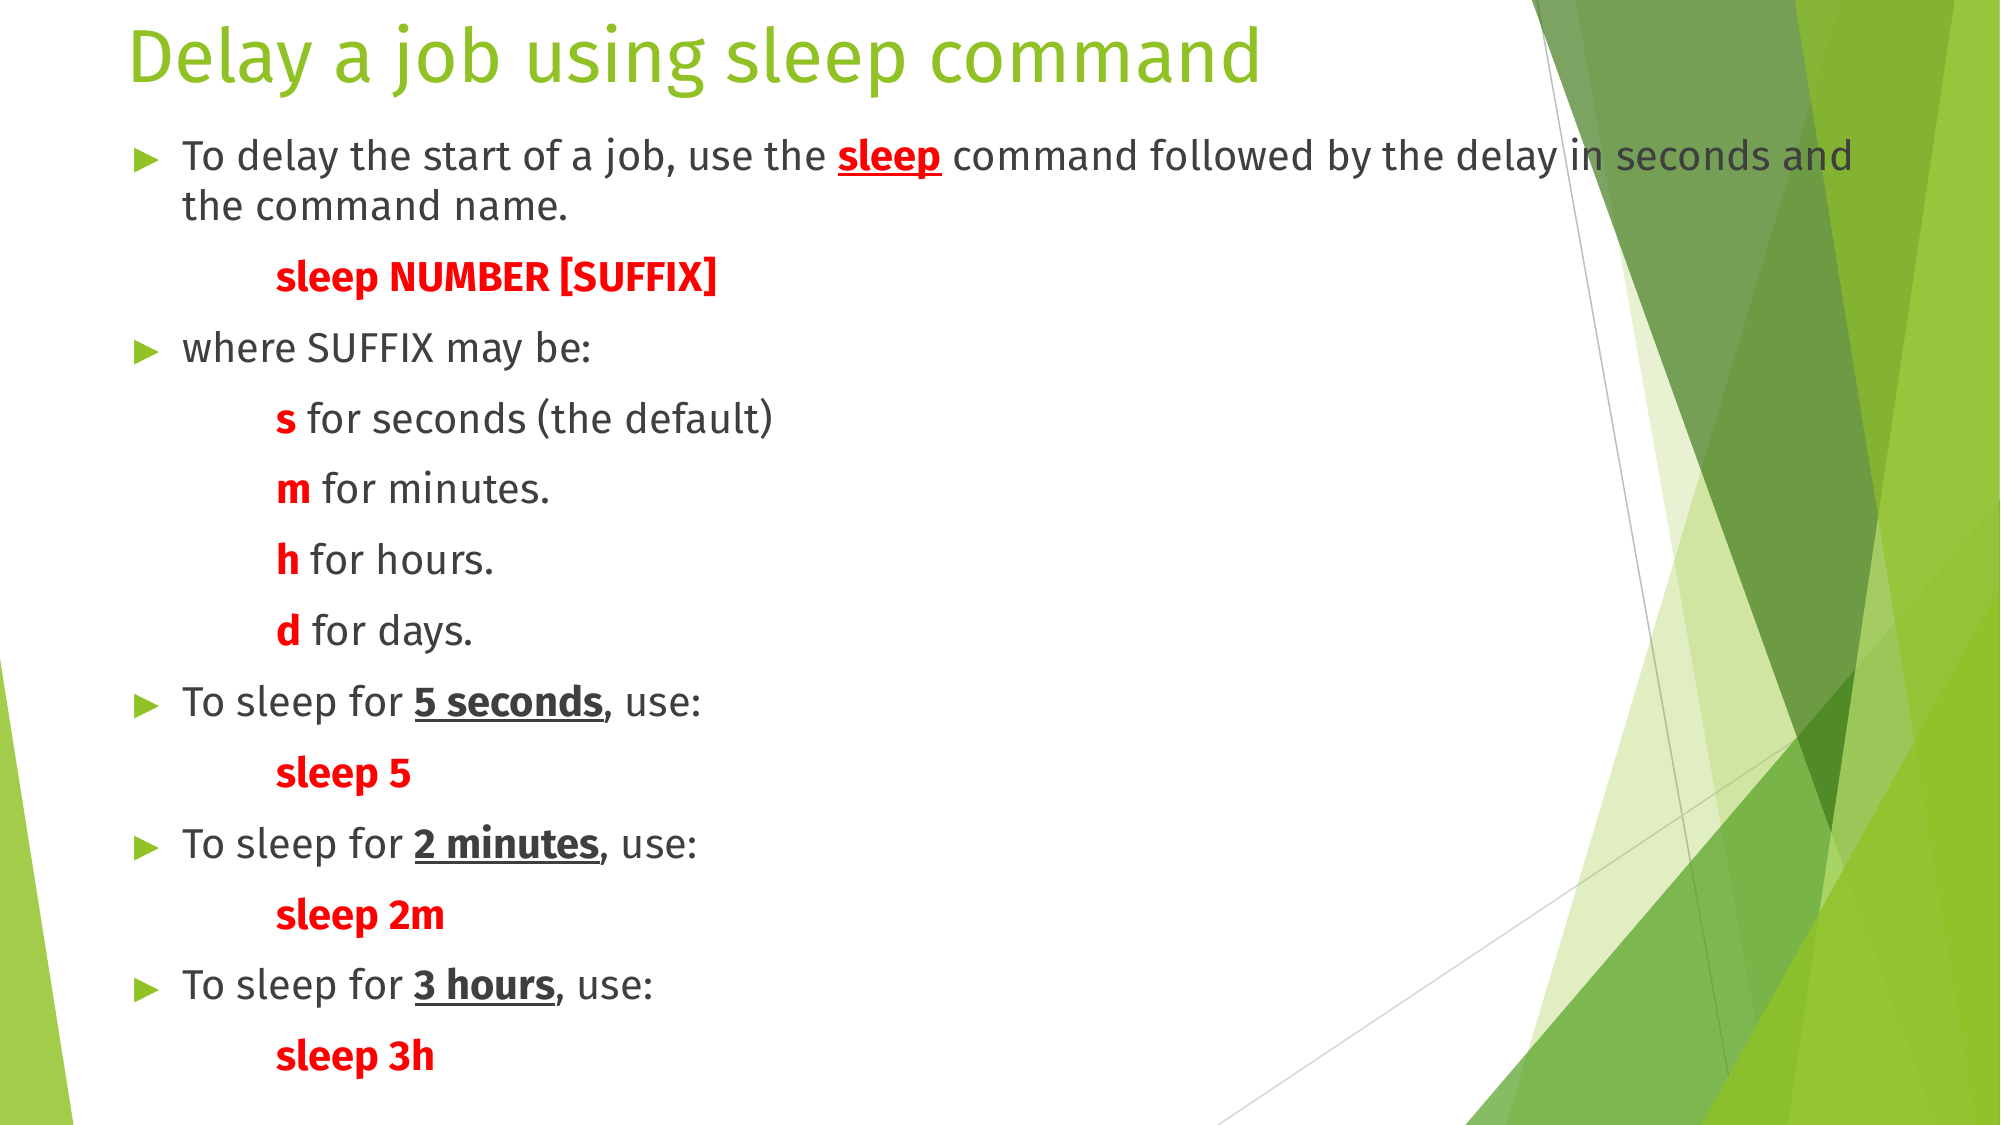

# Delay a job using sleep command
To delay the start of a job, use the sleep command followed by the delay in seconds and the command name.
	sleep NUMBER [SUFFIX]
where SUFFIX may be:
	s for seconds (the default)
	m for minutes.
	h for hours.
	d for days.
To sleep for 5 seconds, use:
	sleep 5
To sleep for 2 minutes, use:
	sleep 2m
To sleep for 3 hours, use:
	sleep 3h